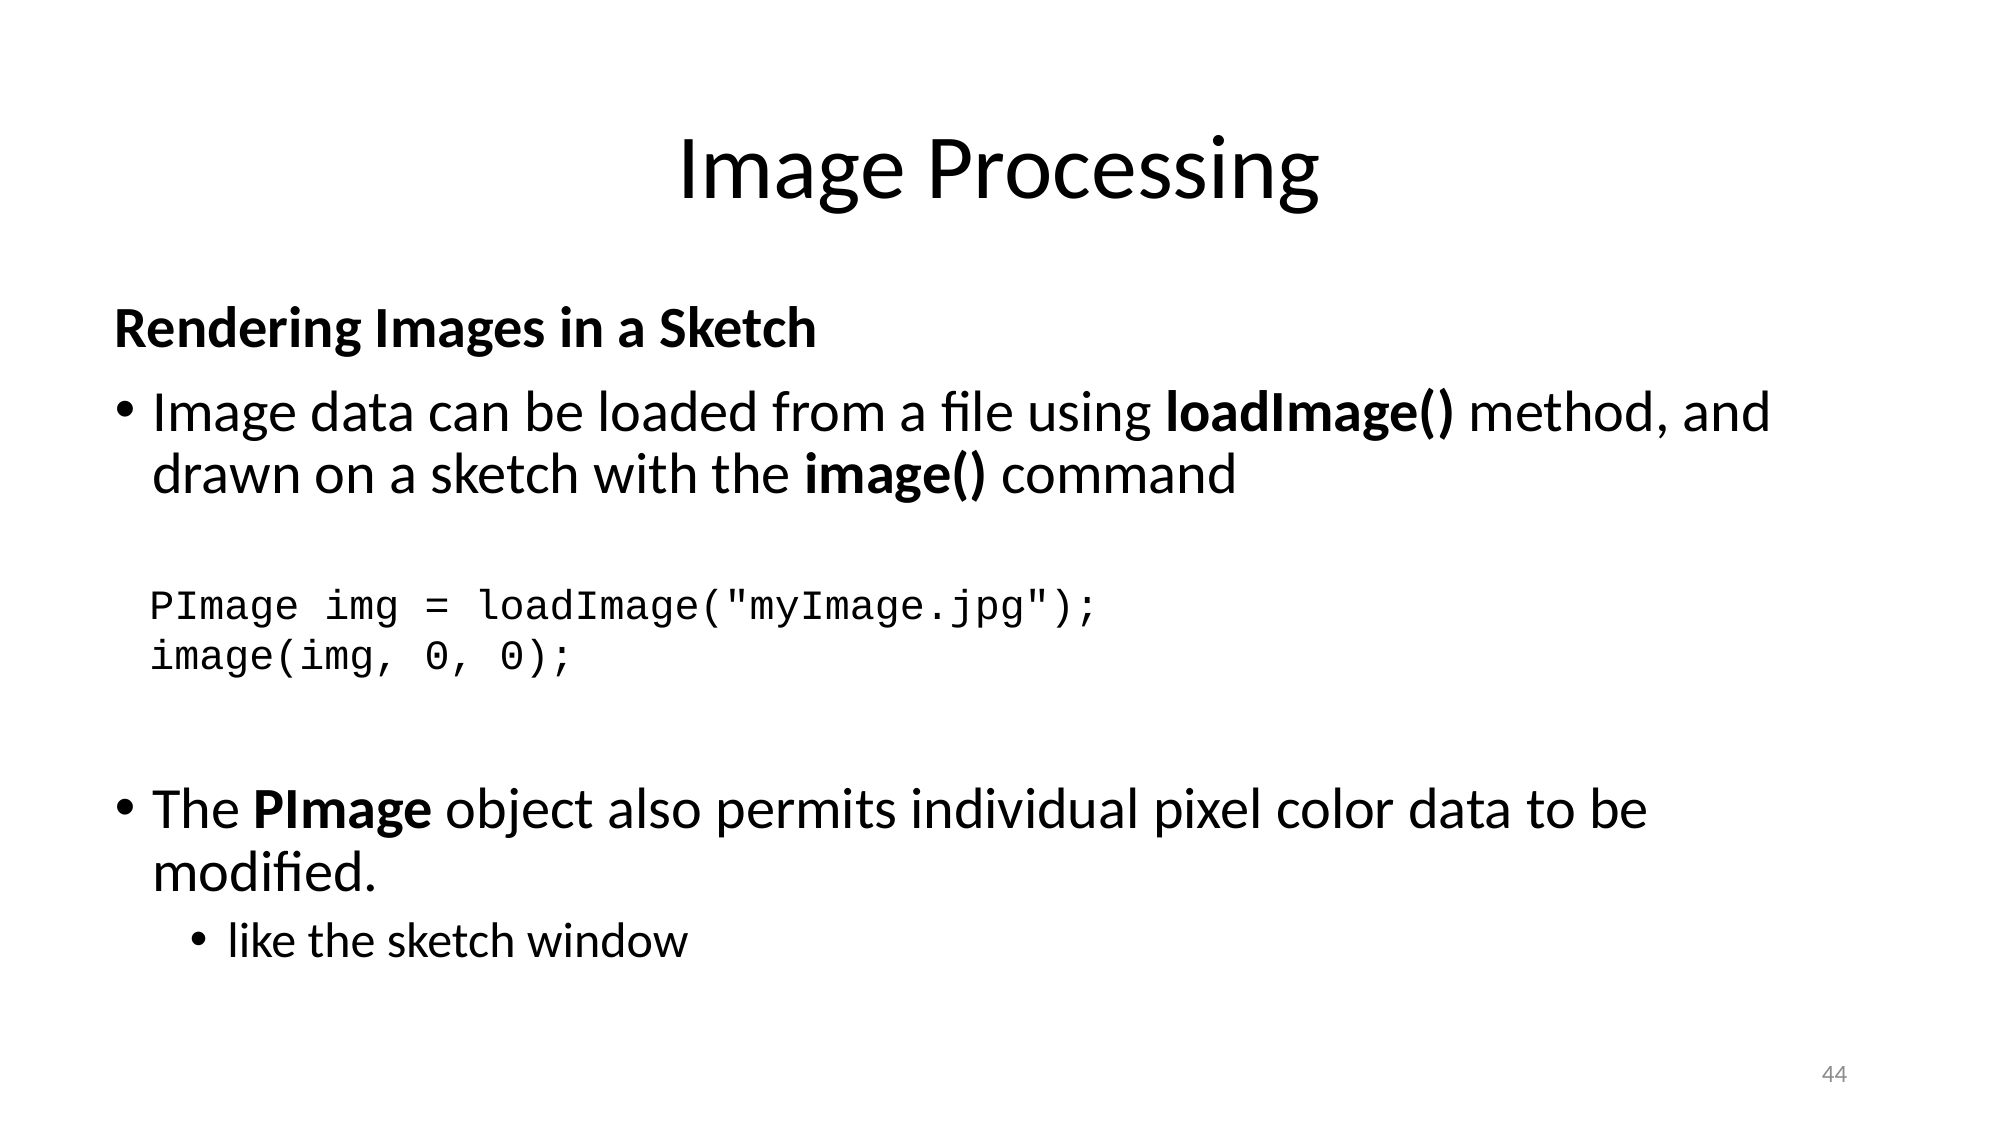

# Image Processing
Rendering Images in a Sketch
Image data can be loaded from a file using loadImage() method, and drawn on a sketch with the image() command

The PImage object also permits individual pixel color data to be modified.
like the sketch window
PImage img = loadImage("myImage.jpg");
image(img, 0, 0);
44